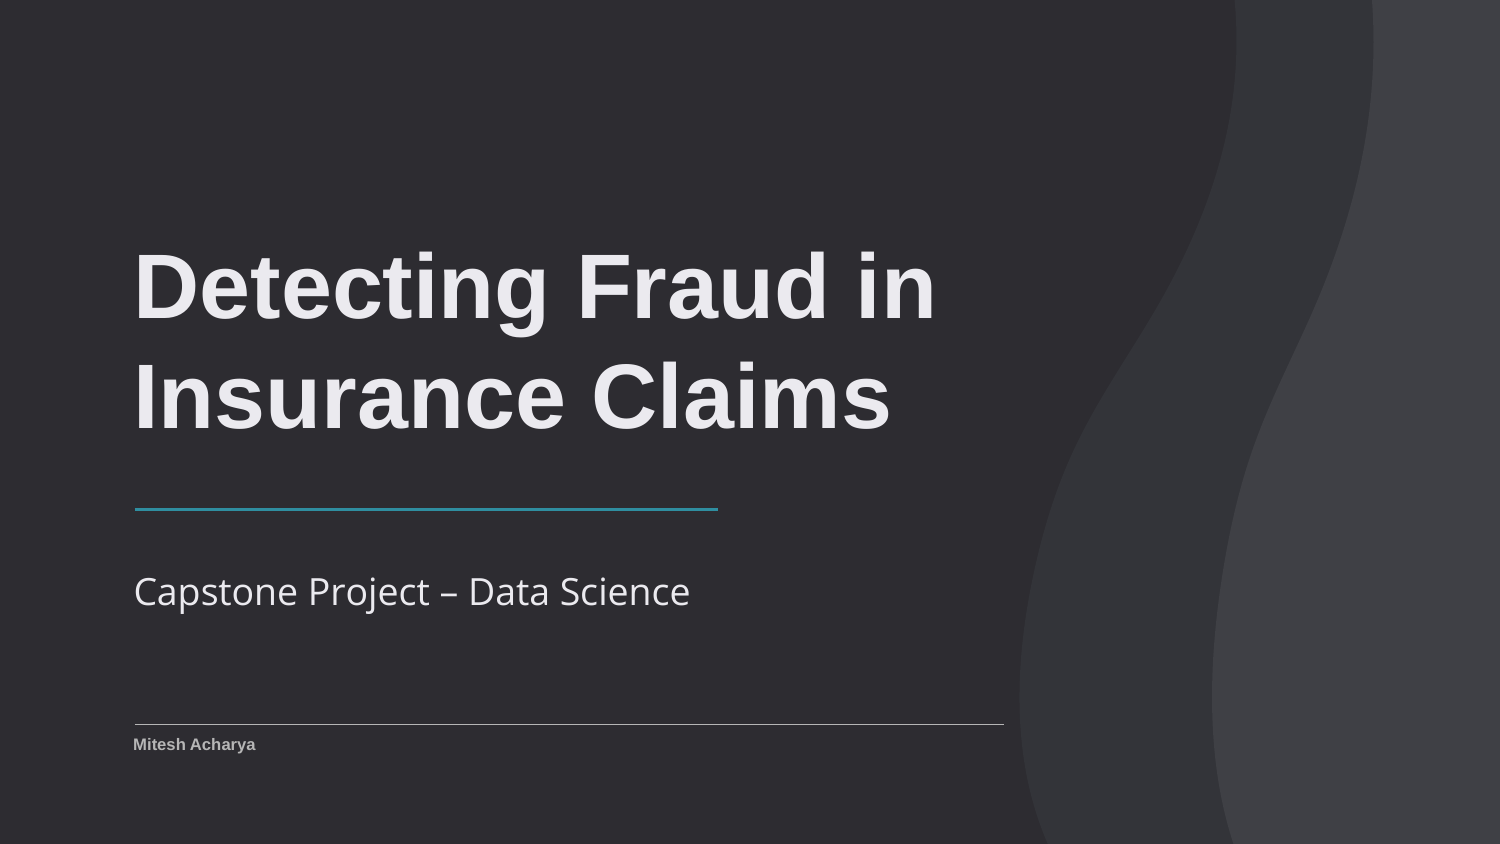

# Detecting Fraud in Insurance Claims

Capstone Project – Data Science
Mitesh Acharya